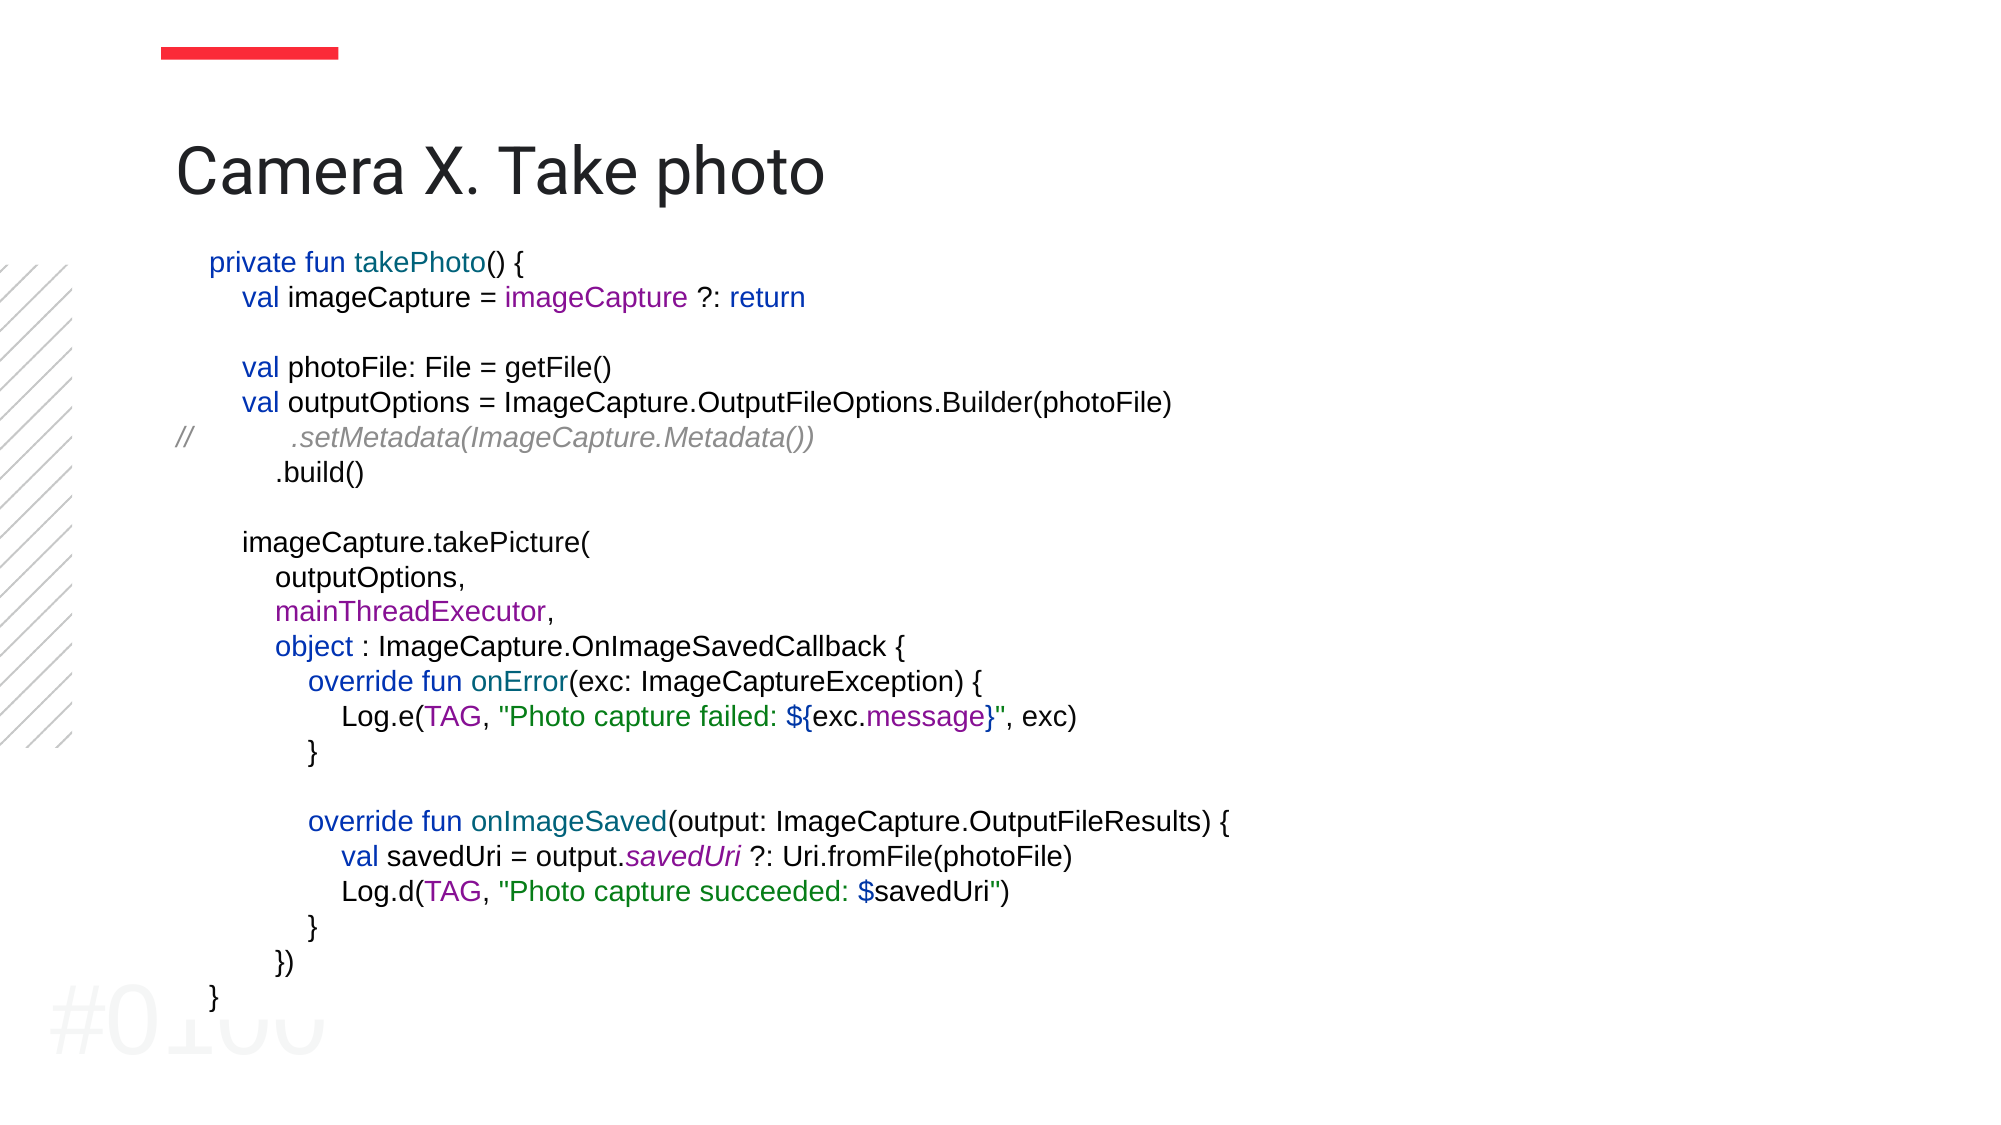

Camera X. Take photo
    private fun takePhoto() {
        val imageCapture = imageCapture ?: return
        val photoFile: File = getFile()
        val outputOptions = ImageCapture.OutputFileOptions.Builder(photoFile)
//            .setMetadata(ImageCapture.Metadata())
            .build()
        imageCapture.takePicture(
            outputOptions,
            mainThreadExecutor,
            object : ImageCapture.OnImageSavedCallback {
                override fun onError(exc: ImageCaptureException) {
                    Log.e(TAG, "Photo capture failed: ${exc.message}", exc)
                }
                override fun onImageSaved(output: ImageCapture.OutputFileResults) {
                    val savedUri = output.savedUri ?: Uri.fromFile(photoFile)
                    Log.d(TAG, "Photo capture succeeded: $savedUri")
                }
            })
    }
#0100